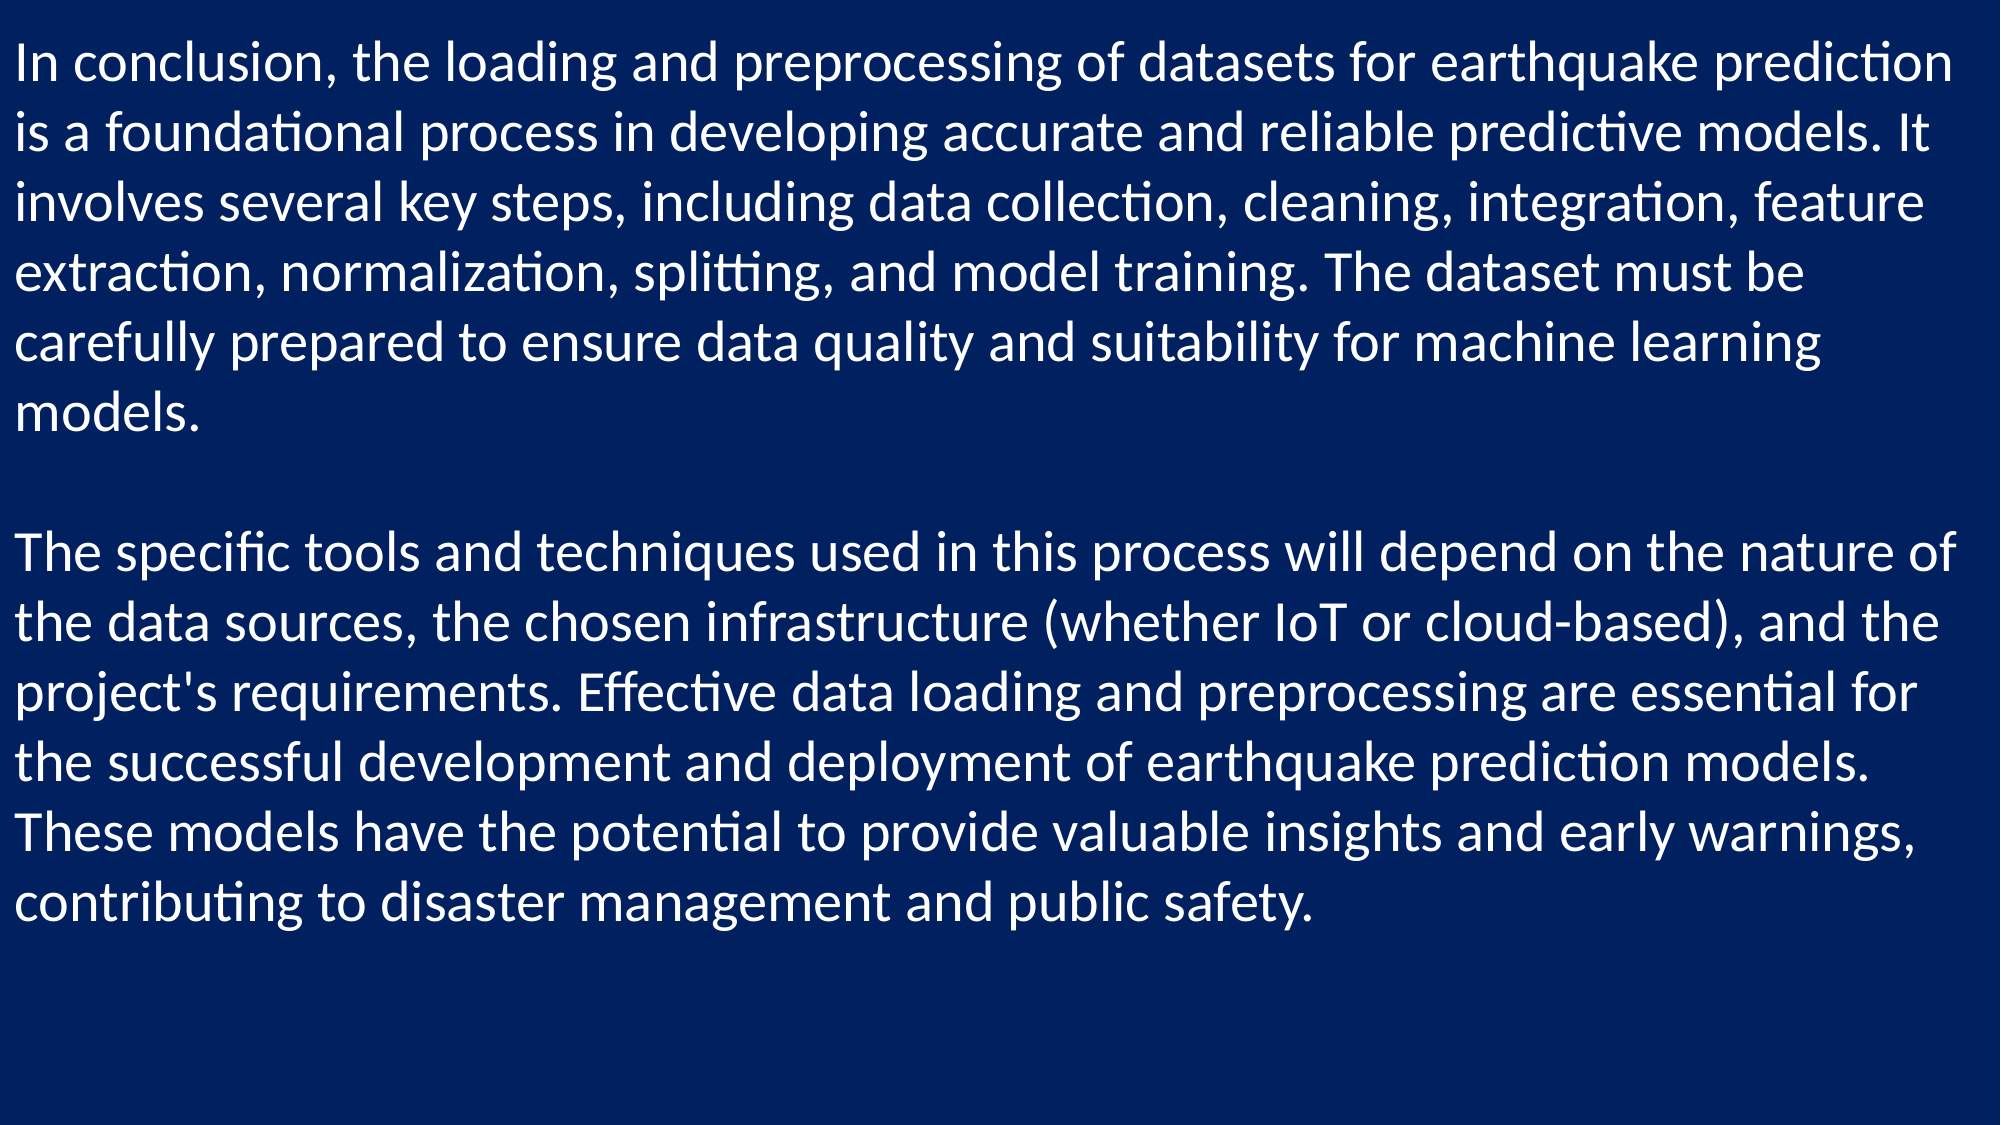

In conclusion, the loading and preprocessing of datasets for earthquake prediction is a foundational process in developing accurate and reliable predictive models. It involves several key steps, including data collection, cleaning, integration, feature extraction, normalization, splitting, and model training. The dataset must be carefully prepared to ensure data quality and suitability for machine learning models.

The specific tools and techniques used in this process will depend on the nature of the data sources, the chosen infrastructure (whether IoT or cloud-based), and the project's requirements. Effective data loading and preprocessing are essential for the successful development and deployment of earthquake prediction models. These models have the potential to provide valuable insights and early warnings, contributing to disaster management and public safety.